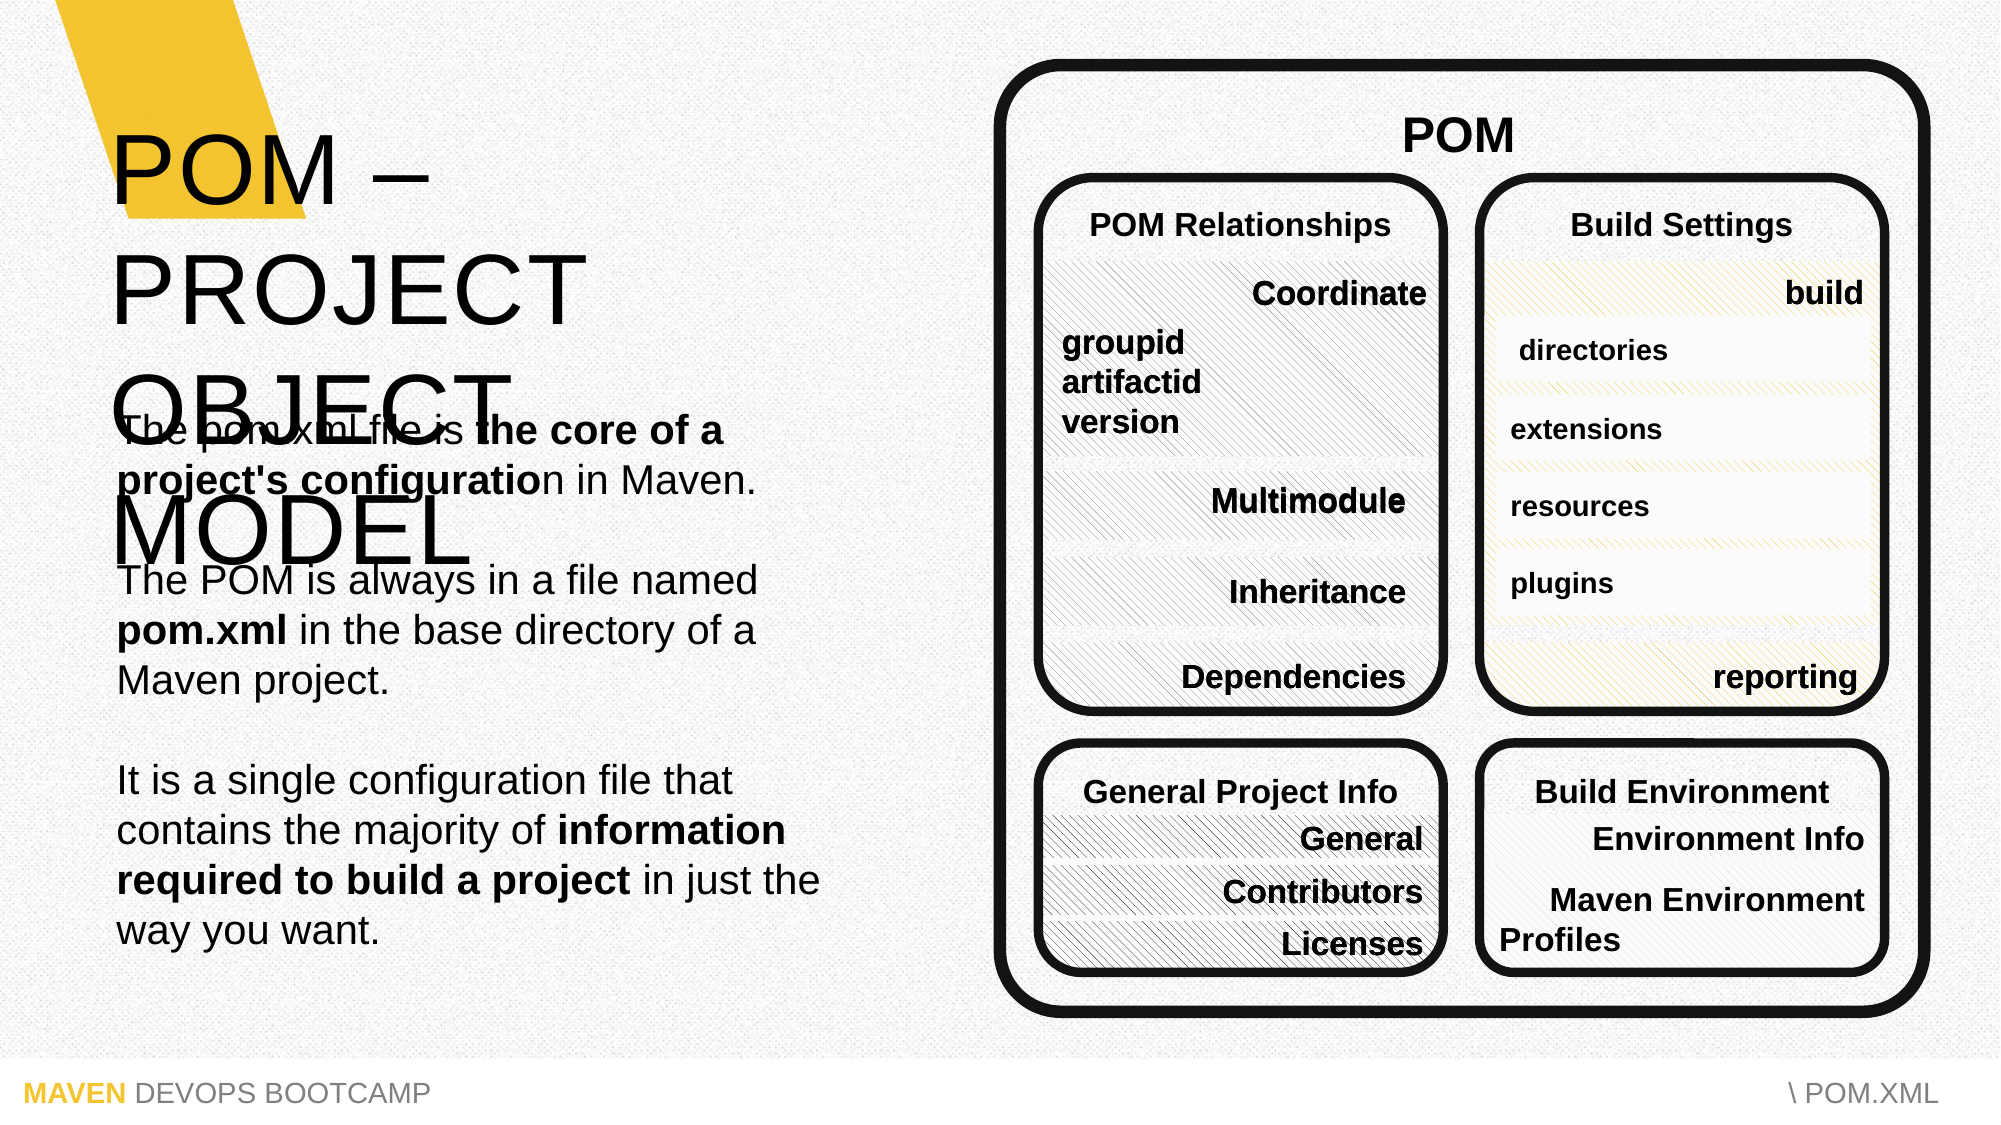

POM
POM – PROJECT OBJECT MODEL

POM Relationships
Build Settings
build

Coordinate
build
Coordinate
groupid
artifactid
version
groupid
artifactid
version
 directories
extensions
The pom.xml file is the core of a project's configuration in Maven.

The POM is always in a file named pom.xml in the base directory of a Maven project.

It is a single configuration file that contains the majority of information required to build a project in just the way you want.
Multimodule

resources
Multimodule
plugins

Inheritance
Inheritance

Dependencies
reporting
Dependencies
reporting

General Project Info
Build Environment
General
Contributors
Licenses
General
Contributors
Licenses
Environment Info

Maven Environment
Profiles
 MAVEN DEVOPS BOOTCAMP						                                                 	               \ POM.XML